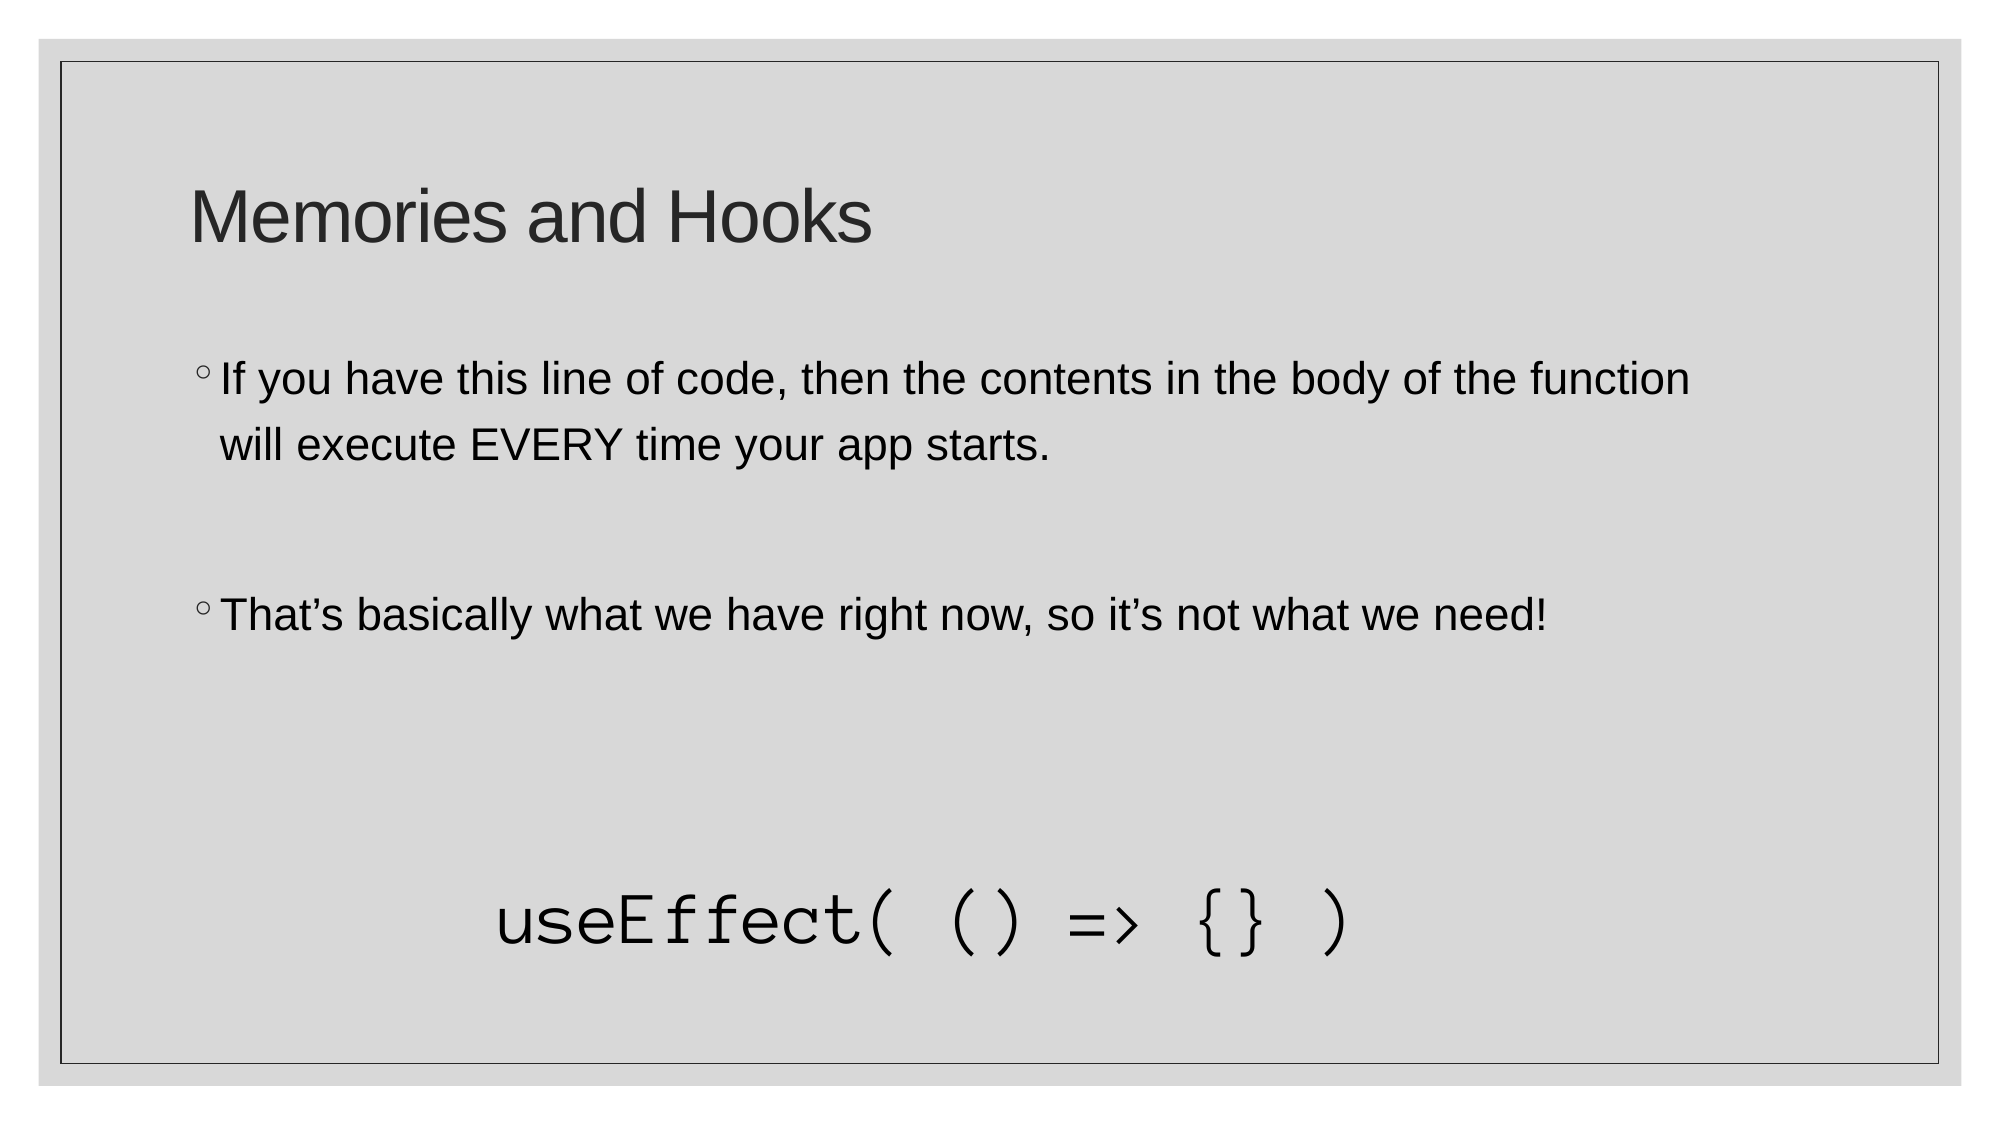

# Memories and Hooks
If you have this line of code, then the contents in the body of the function will execute EVERY time your app starts.

That’s basically what we have right now, so it’s not what we need!

useEffect( () => {} )